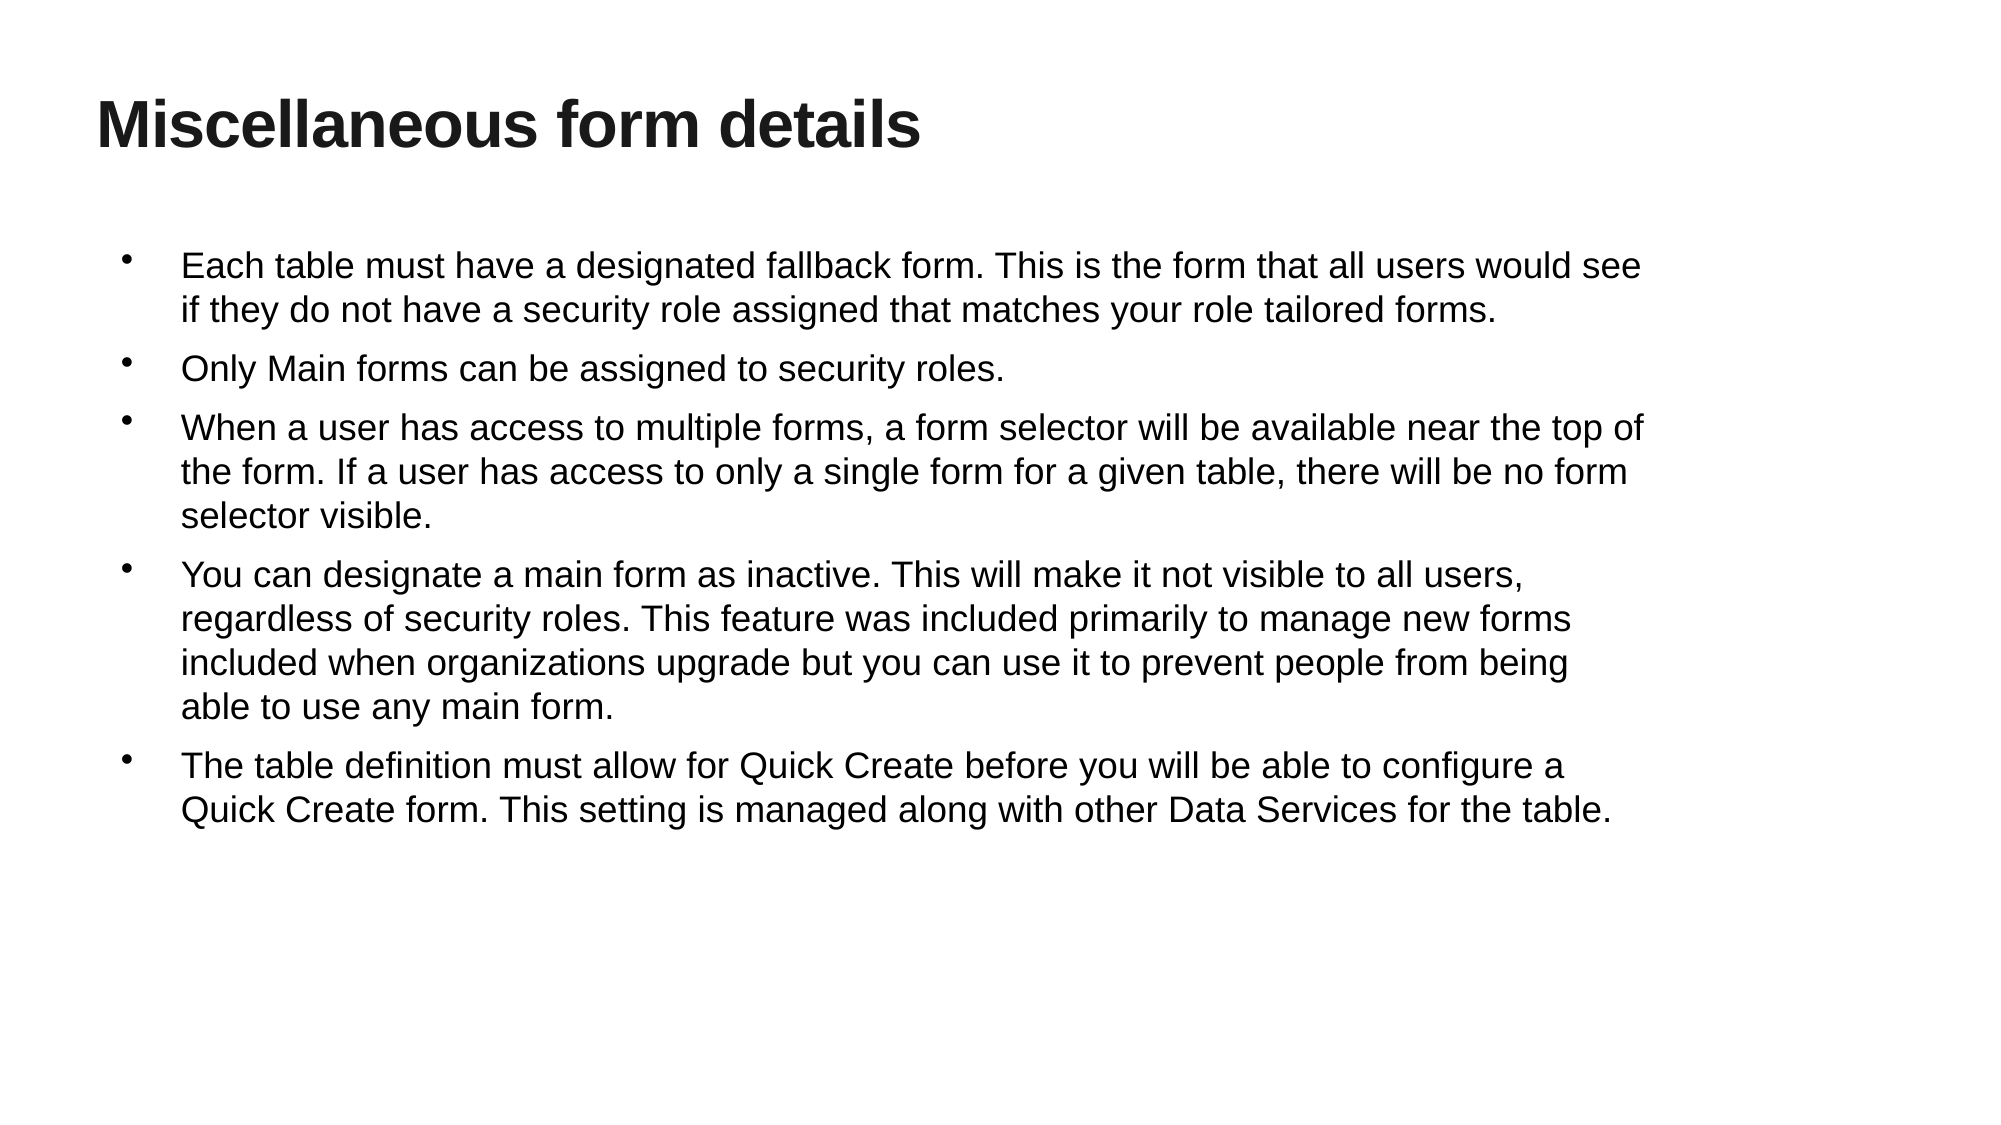

# Miscellaneous form details
Each table must have a designated fallback form. This is the form that all users would see if they do not have a security role assigned that matches your role tailored forms.
Only Main forms can be assigned to security roles.
When a user has access to multiple forms, a form selector will be available near the top of the form. If a user has access to only a single form for a given table, there will be no form selector visible.
You can designate a main form as inactive. This will make it not visible to all users, regardless of security roles. This feature was included primarily to manage new forms included when organizations upgrade but you can use it to prevent people from being able to use any main form.
The table definition must allow for Quick Create before you will be able to configure a Quick Create form. This setting is managed along with other Data Services for the table.